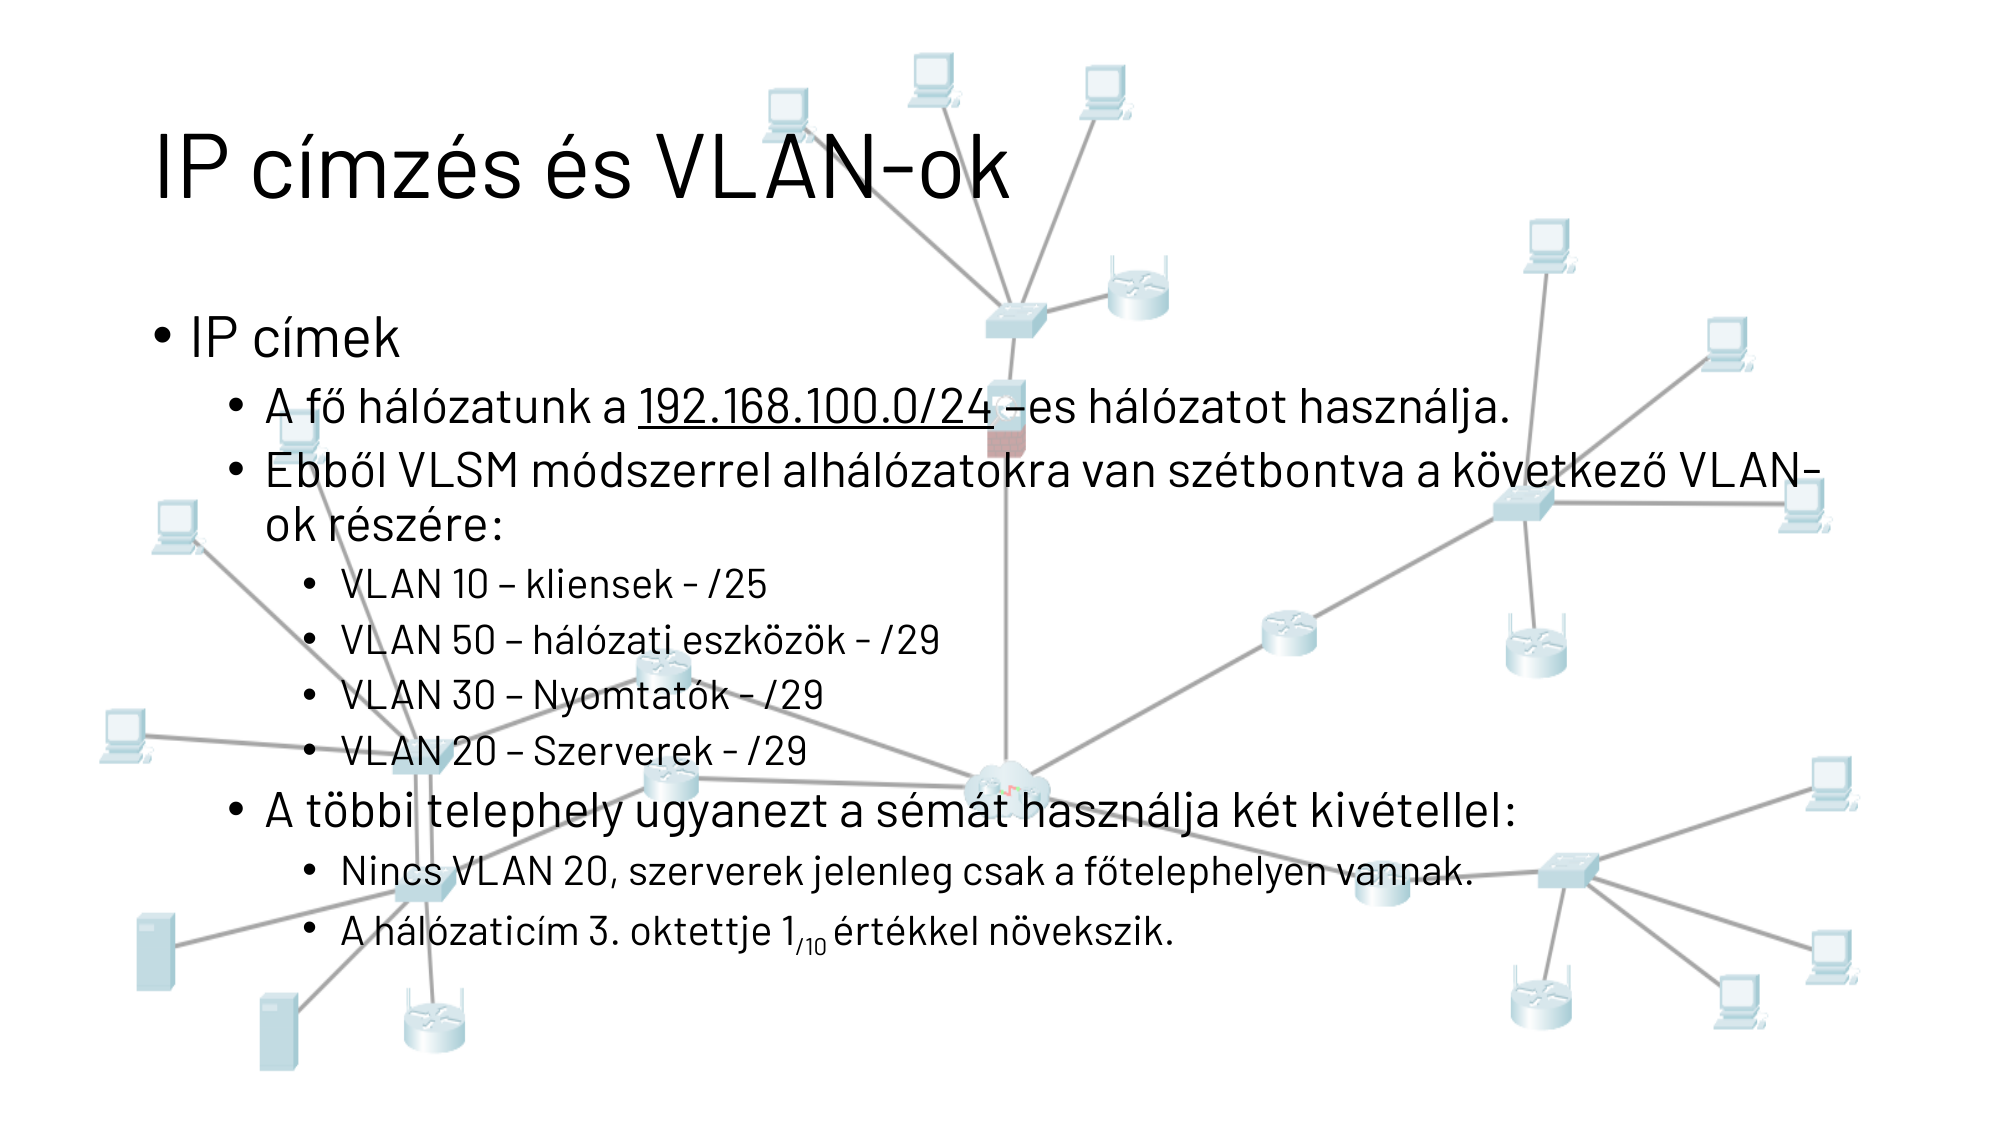

# IP címzés és VLAN-ok
IP címek
A fő hálózatunk a 192.168.100.0/24 –es hálózatot használja.
Ebből VLSM módszerrel alhálózatokra van szétbontva a következő VLAN-ok részére:
VLAN 10 – kliensek - /25
VLAN 50 – hálózati eszközök - /29
VLAN 30 – Nyomtatók - /29
VLAN 20 – Szerverek - /29
A többi telephely ugyanezt a sémát használja két kivétellel:
Nincs VLAN 20, szerverek jelenleg csak a főtelephelyen vannak.
A hálózaticím 3. oktettje 1/10 értékkel növekszik.